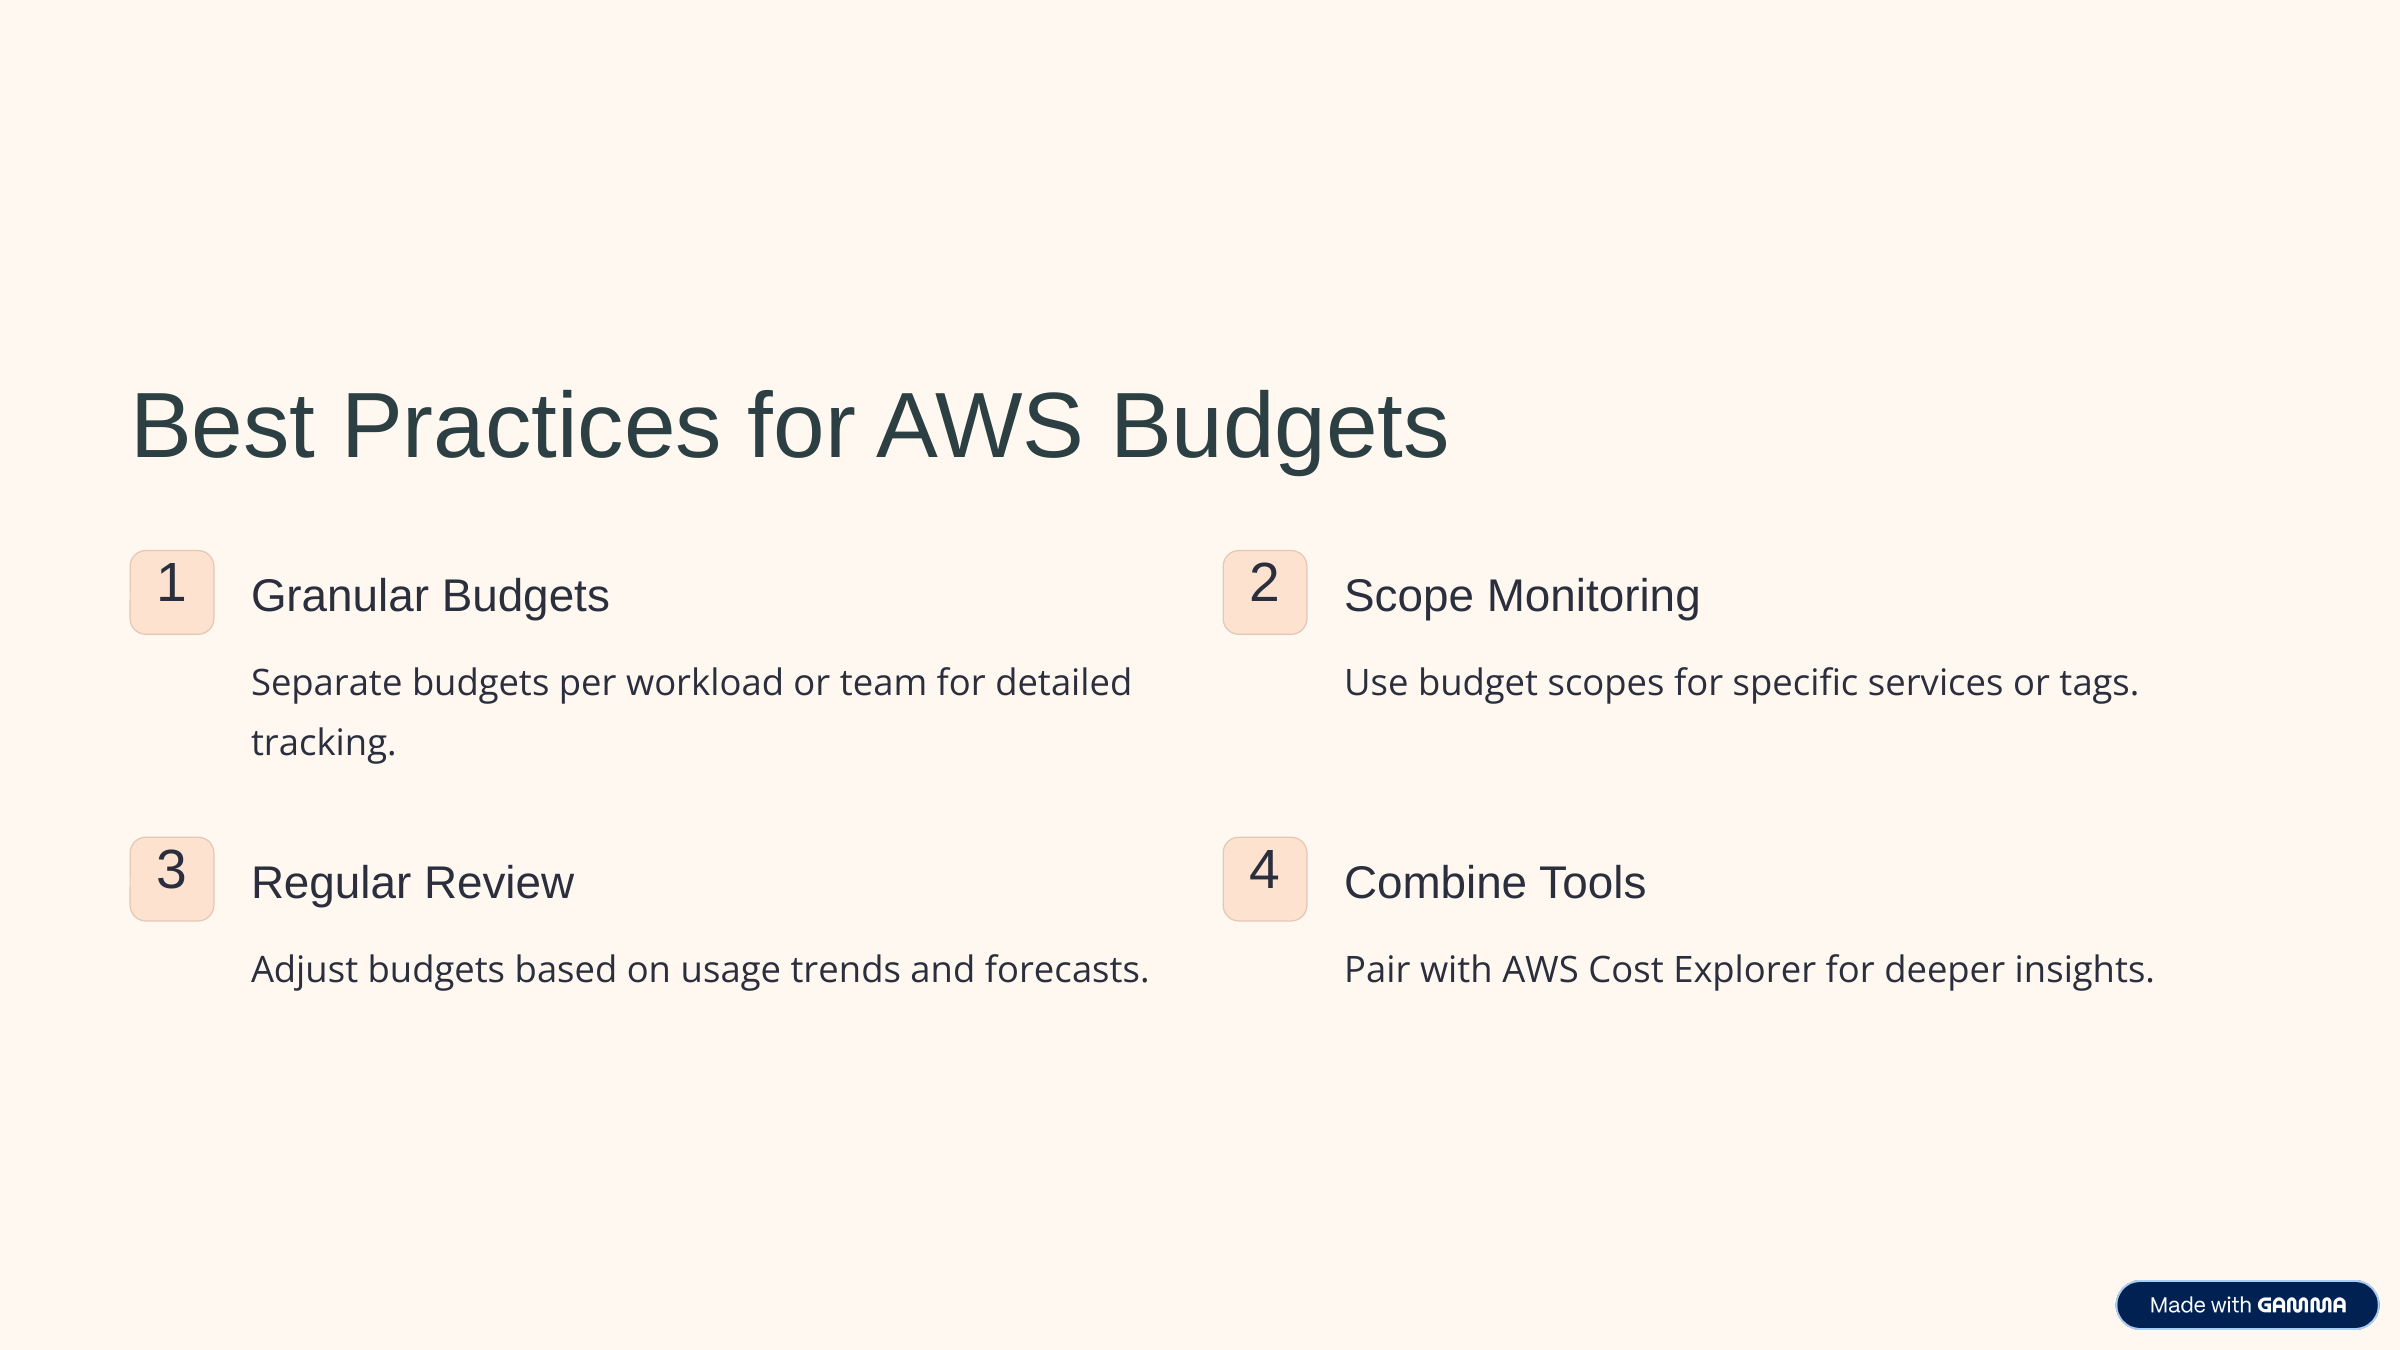

Best Practices for AWS Budgets

1
2
Granular Budgets
Scope Monitoring
Separate budgets per workload or team for detailed tracking.
Use budget scopes for specific services or tags.

3
4
Regular Review
Combine Tools
Adjust budgets based on usage trends and forecasts.
Pair with AWS Cost Explorer for deeper insights.